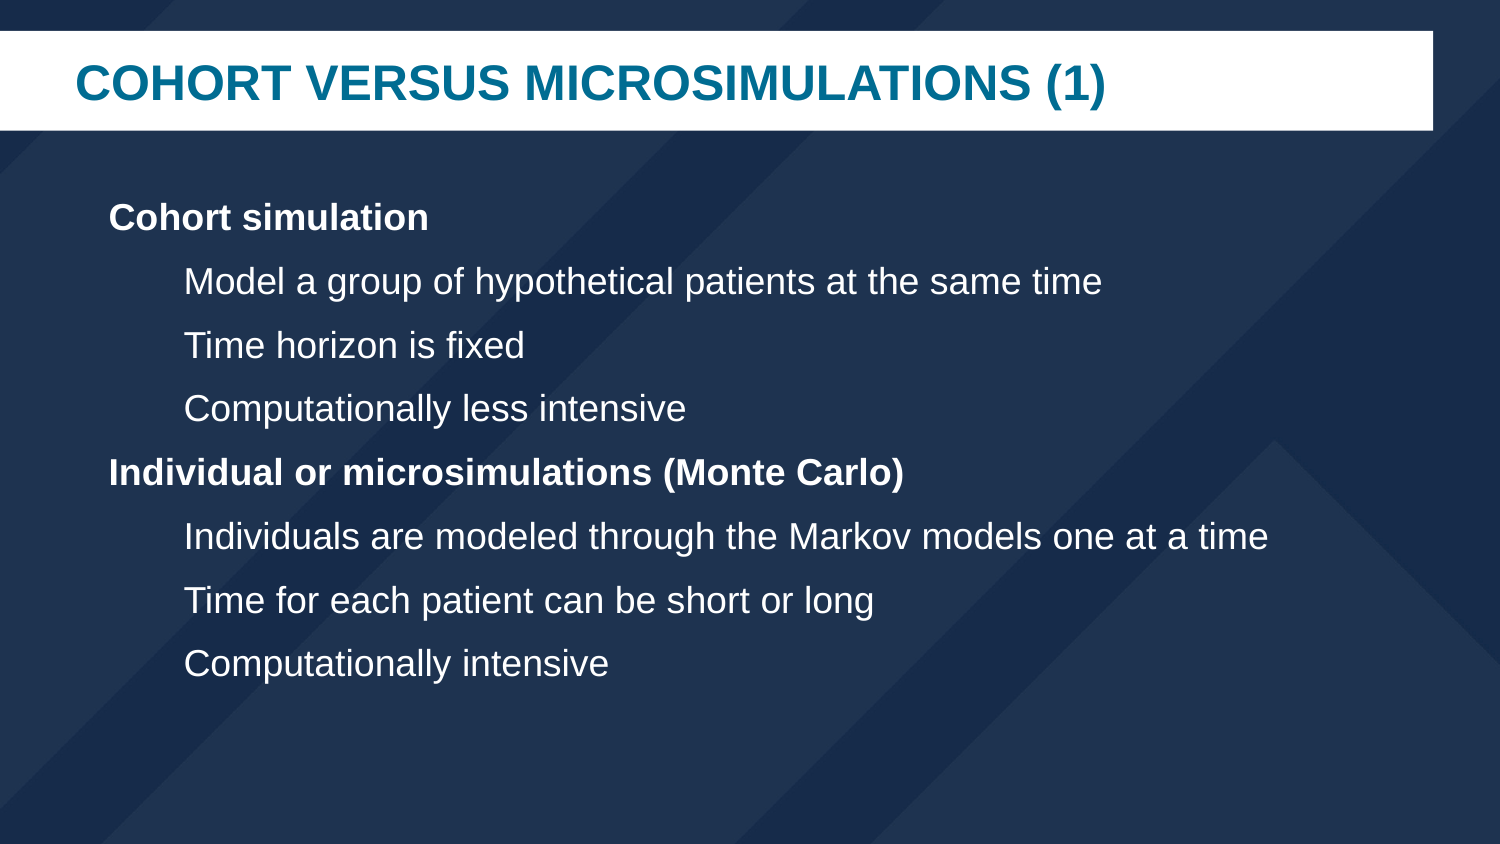

# Cohort versus Microsimulations (1)
Cohort simulation
Model a group of hypothetical patients at the same time
Time horizon is fixed
Computationally less intensive
Individual or microsimulations (Monte Carlo)
Individuals are modeled through the Markov models one at a time
Time for each patient can be short or long
Computationally intensive